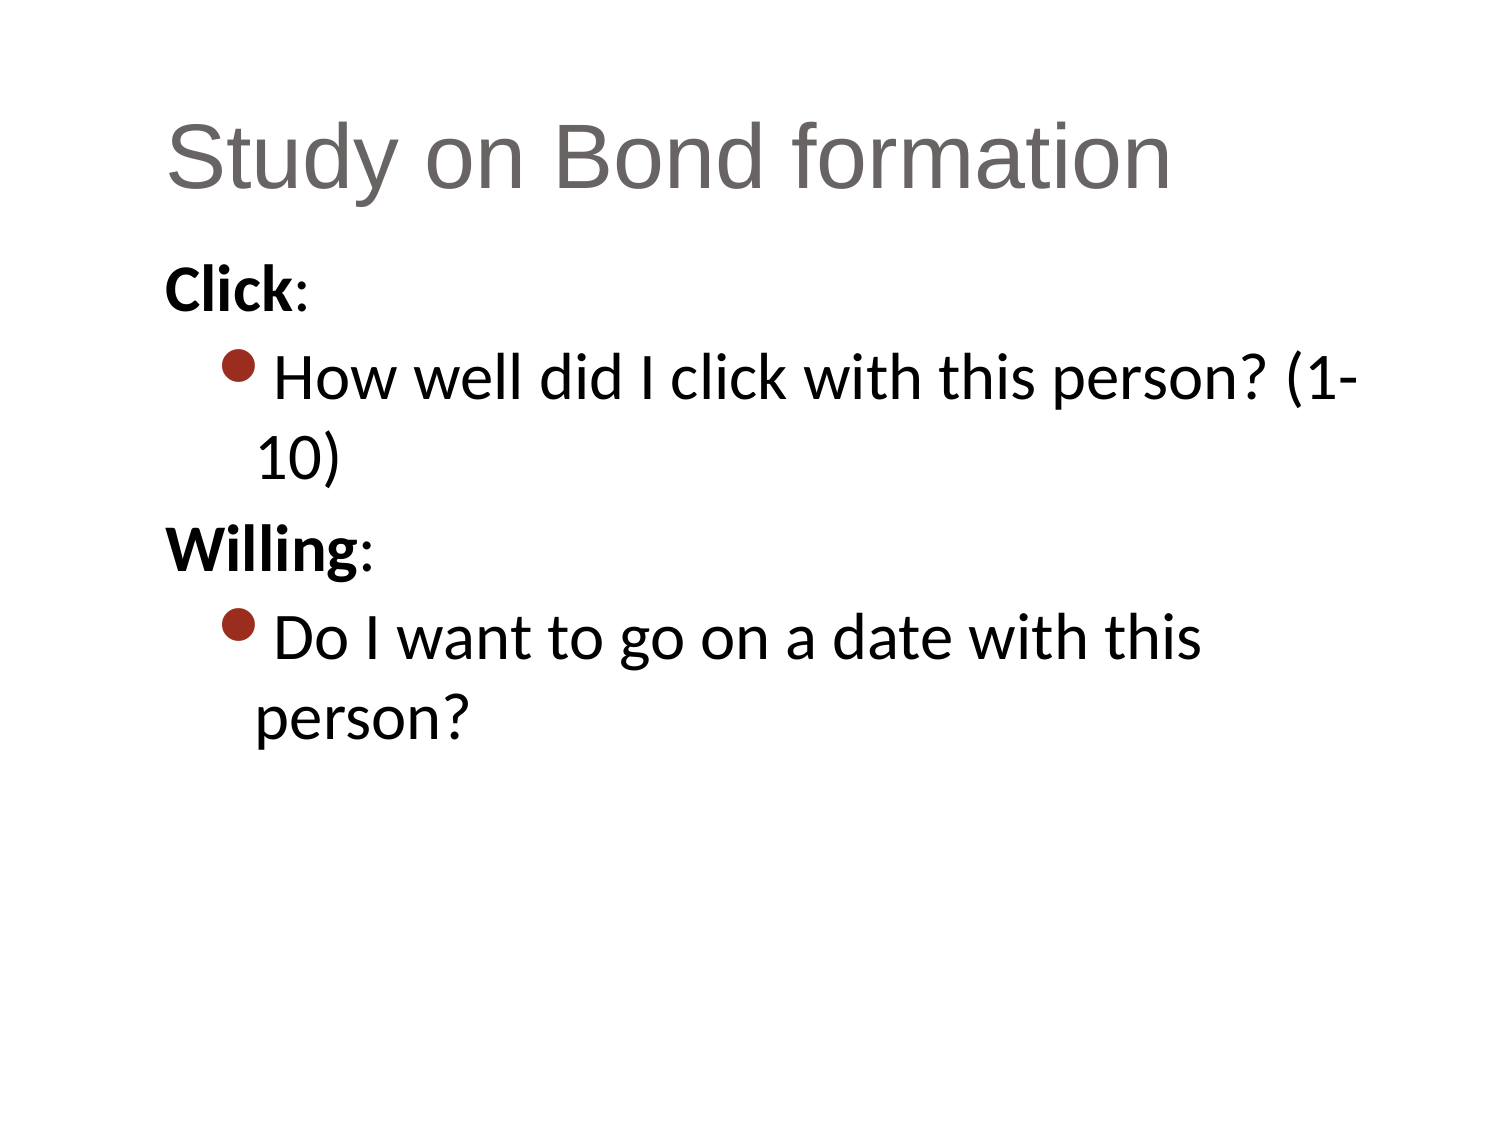

# Study on Bond formation
Click:
How well did I click with this person? (1-10)
Willing:
Do I want to go on a date with this person?